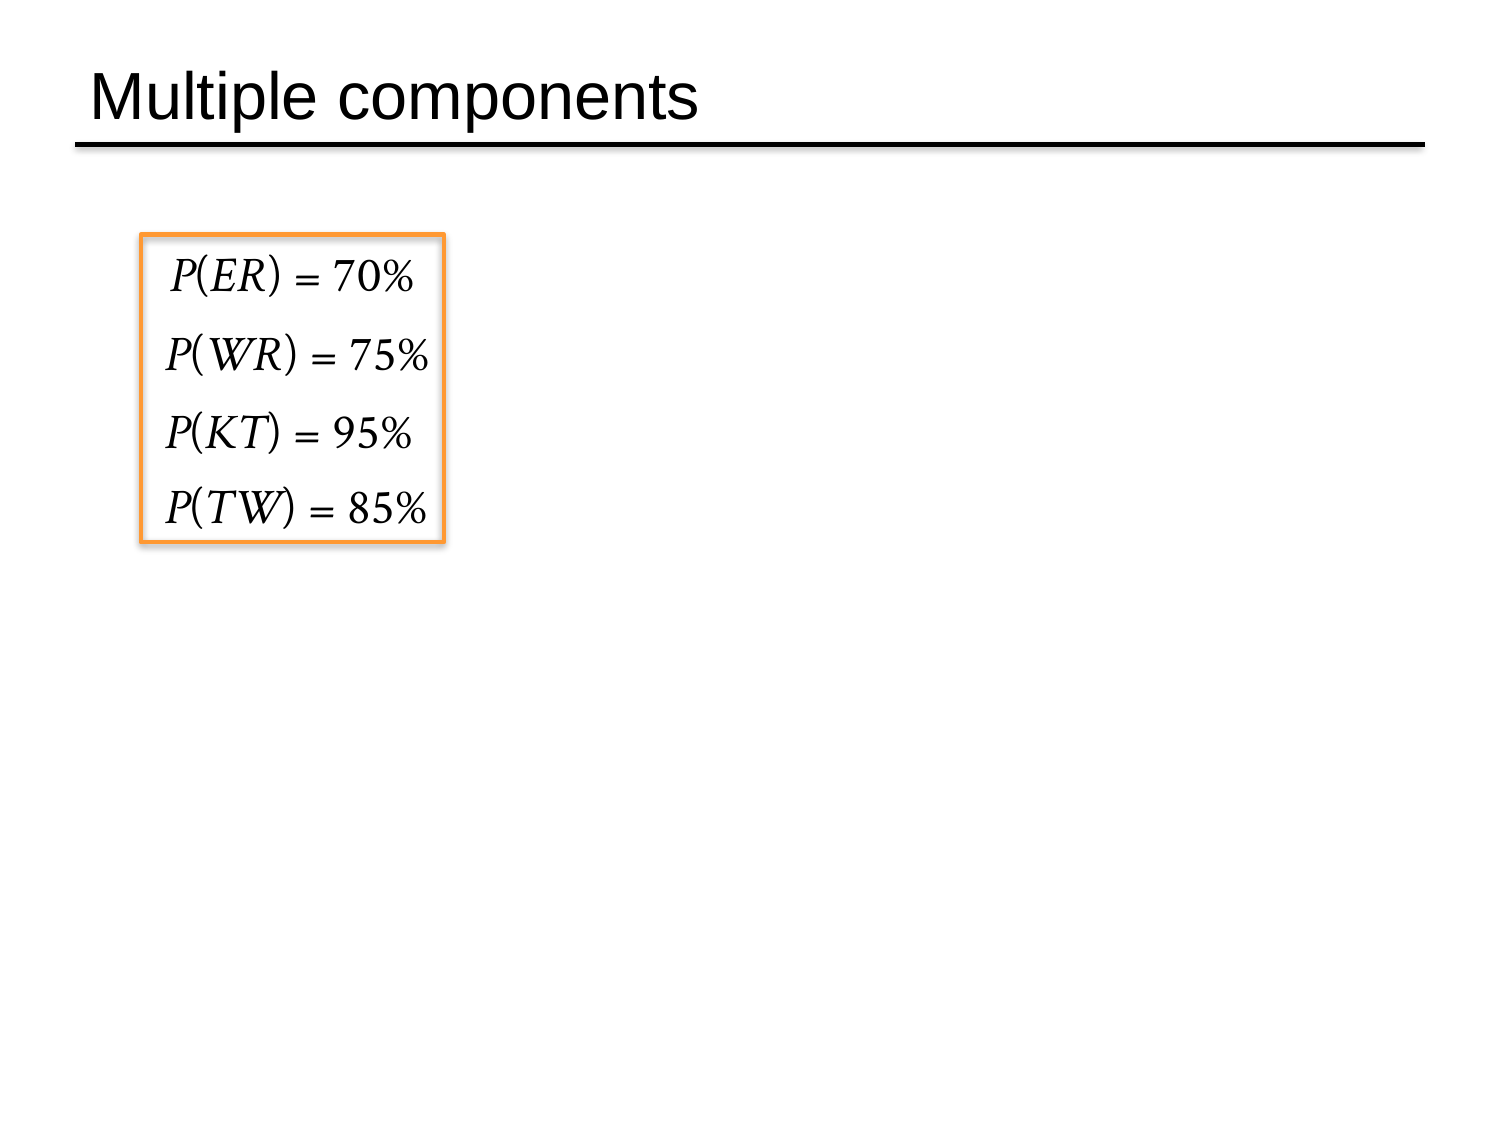

# Multiple components
P(ER) = 70%

P(WR) = 75%
P(KT) = 95%
P(TW) = 85%